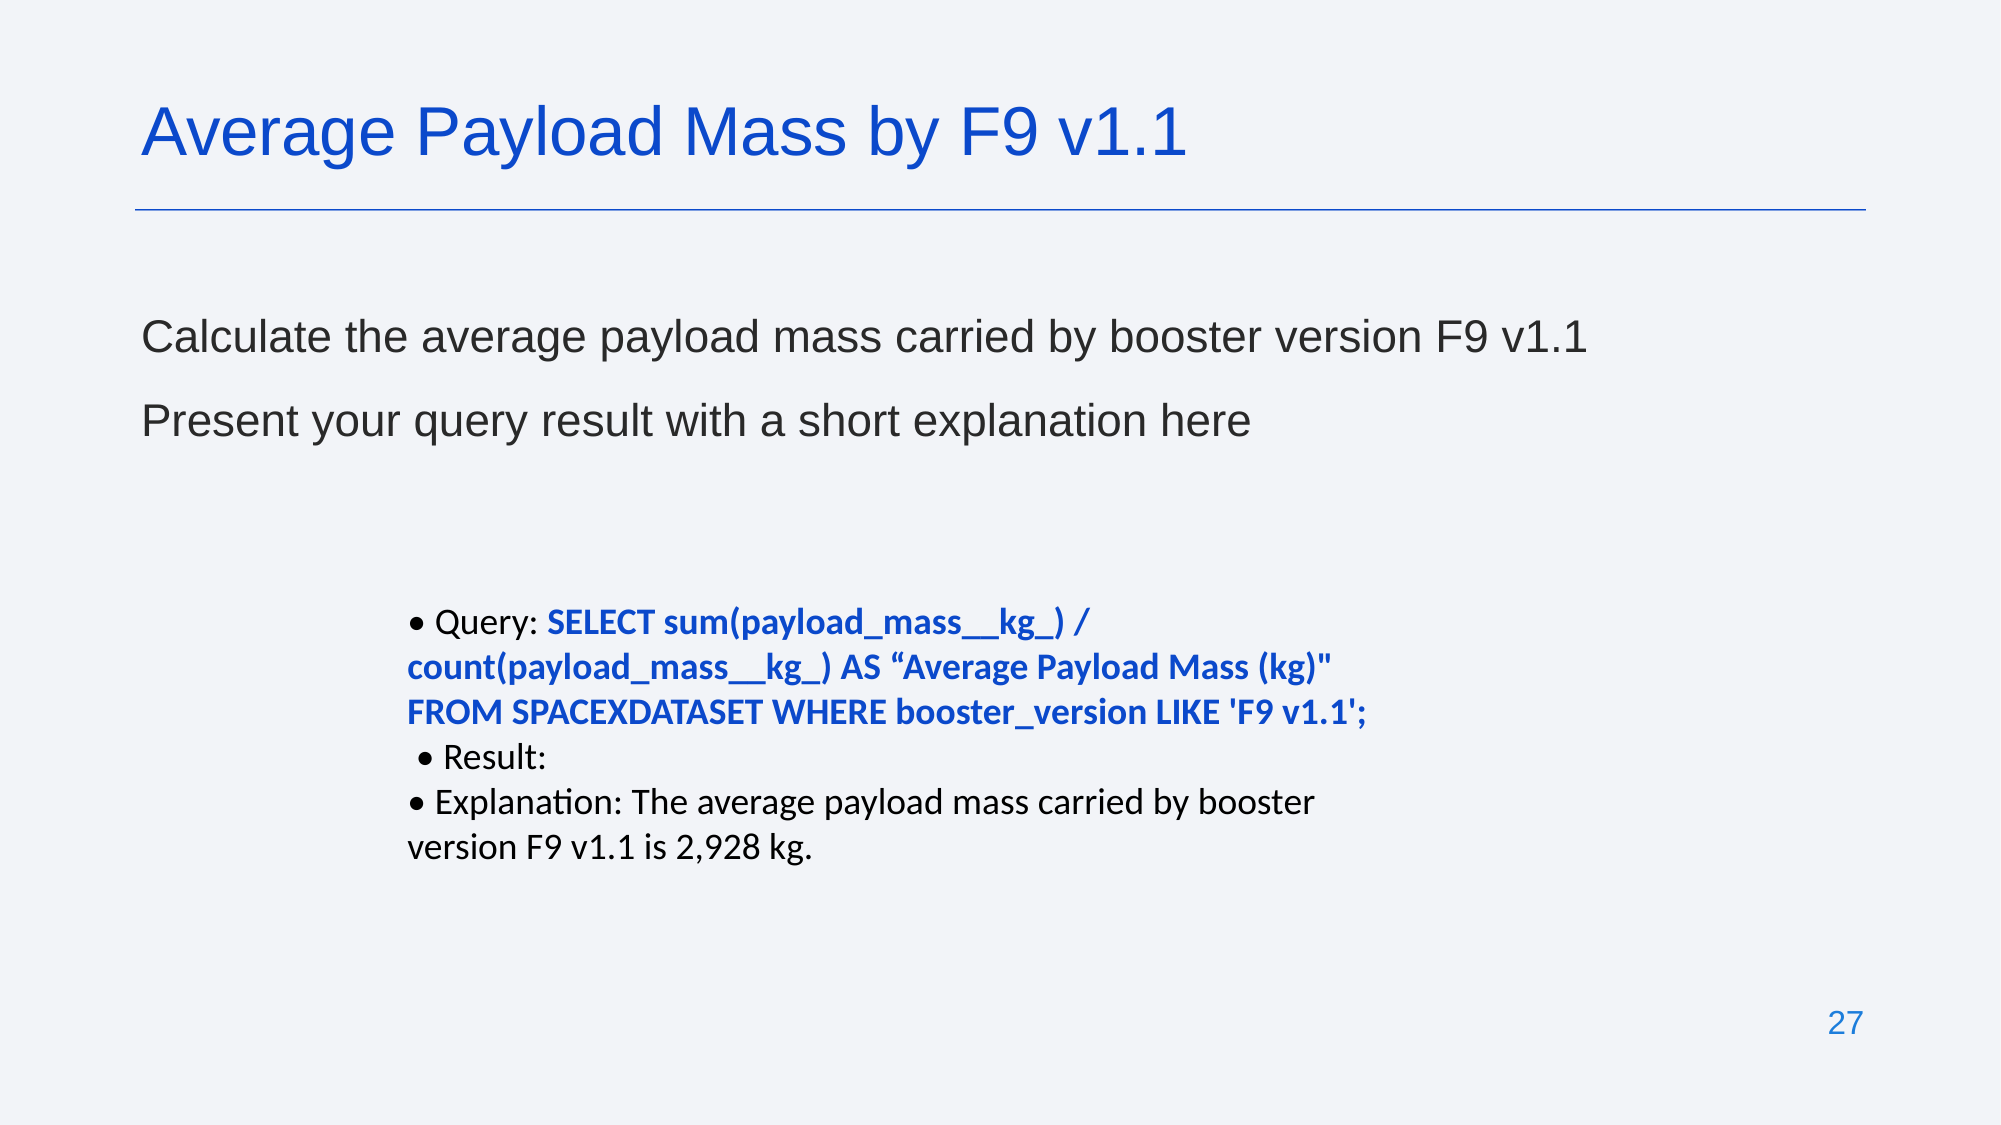

Average Payload Mass by F9 v1.1
Calculate the average payload mass carried by booster version F9 v1.1
Present your query result with a short explanation here
• Query: SELECT sum(payload_mass__kg_) / count(payload_mass__kg_) AS “Average Payload Mass (kg)" FROM SPACEXDATASET WHERE booster_version LIKE 'F9 v1.1';
 • Result:
• Explanation: The average payload mass carried by booster version F9 v1.1 is 2,928 kg.
27